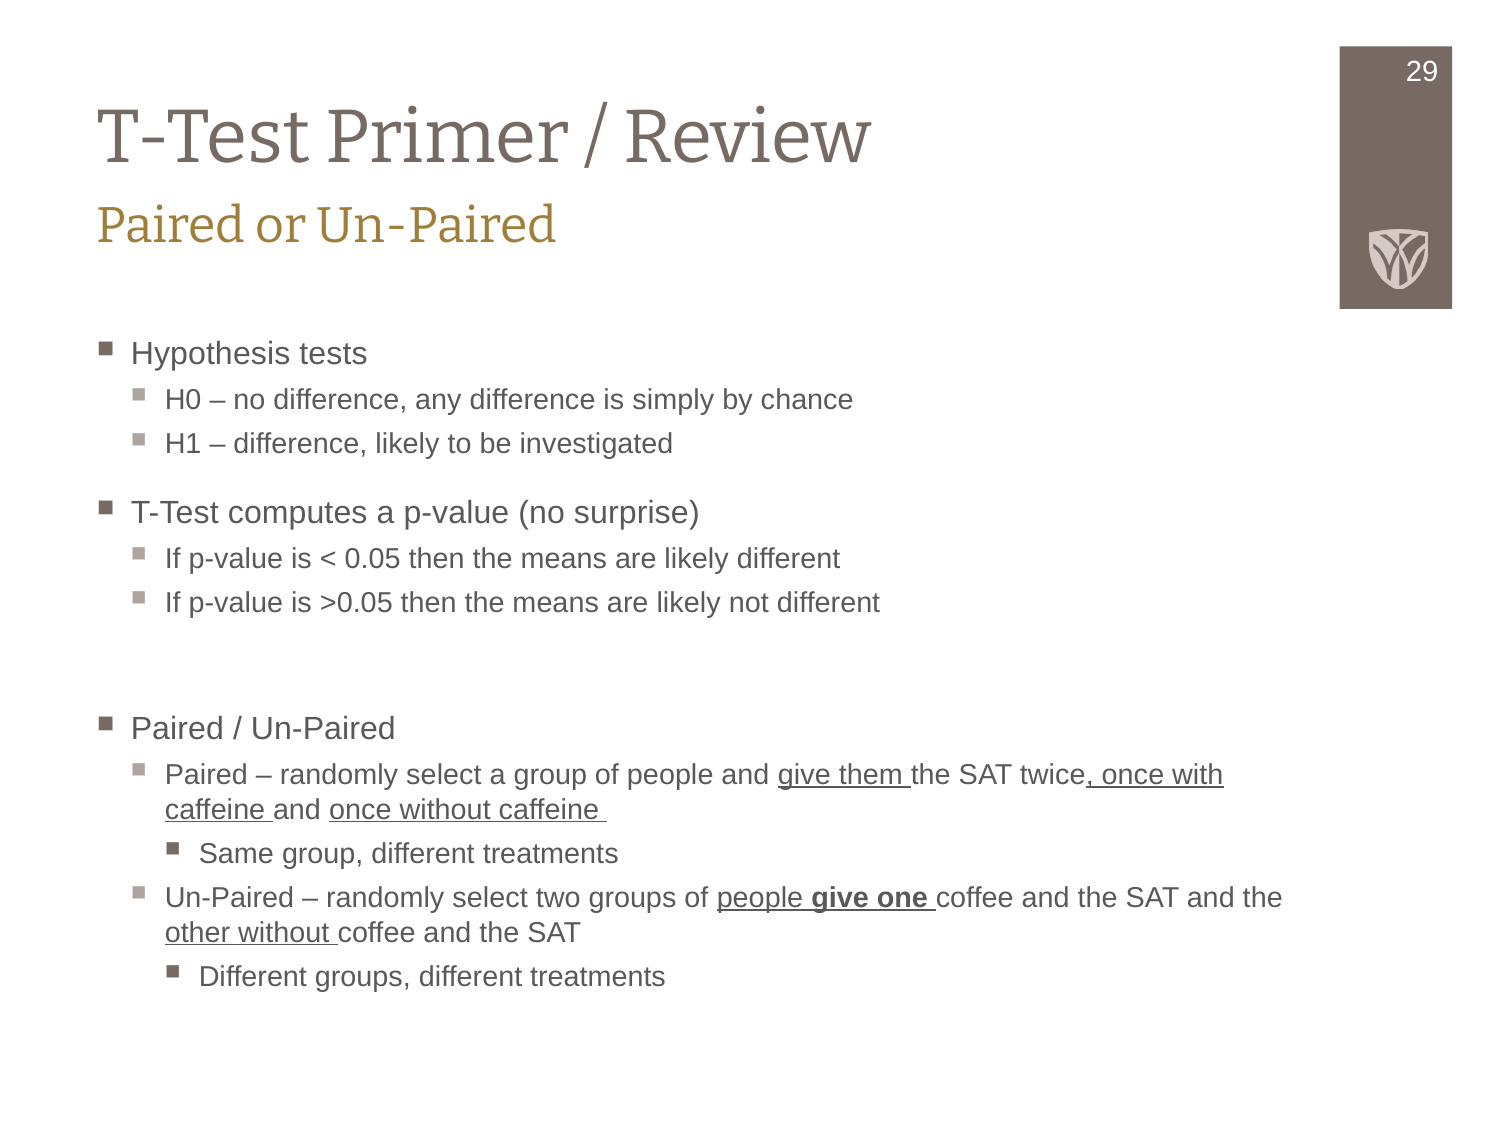

# T-Test Primer / Review
29
Paired or Un-Paired
Hypothesis tests
H0 – no difference, any difference is simply by chance
H1 – difference, likely to be investigated
T-Test computes a p-value (no surprise)
If p-value is < 0.05 then the means are likely different
If p-value is >0.05 then the means are likely not different

Paired / Un-Paired
Paired – randomly select a group of people and give them the SAT twice, once with caffeine and once without caffeine
Same group, different treatments
Un-Paired – randomly select two groups of people give one coffee and the SAT and the other without coffee and the SAT
Different groups, different treatments